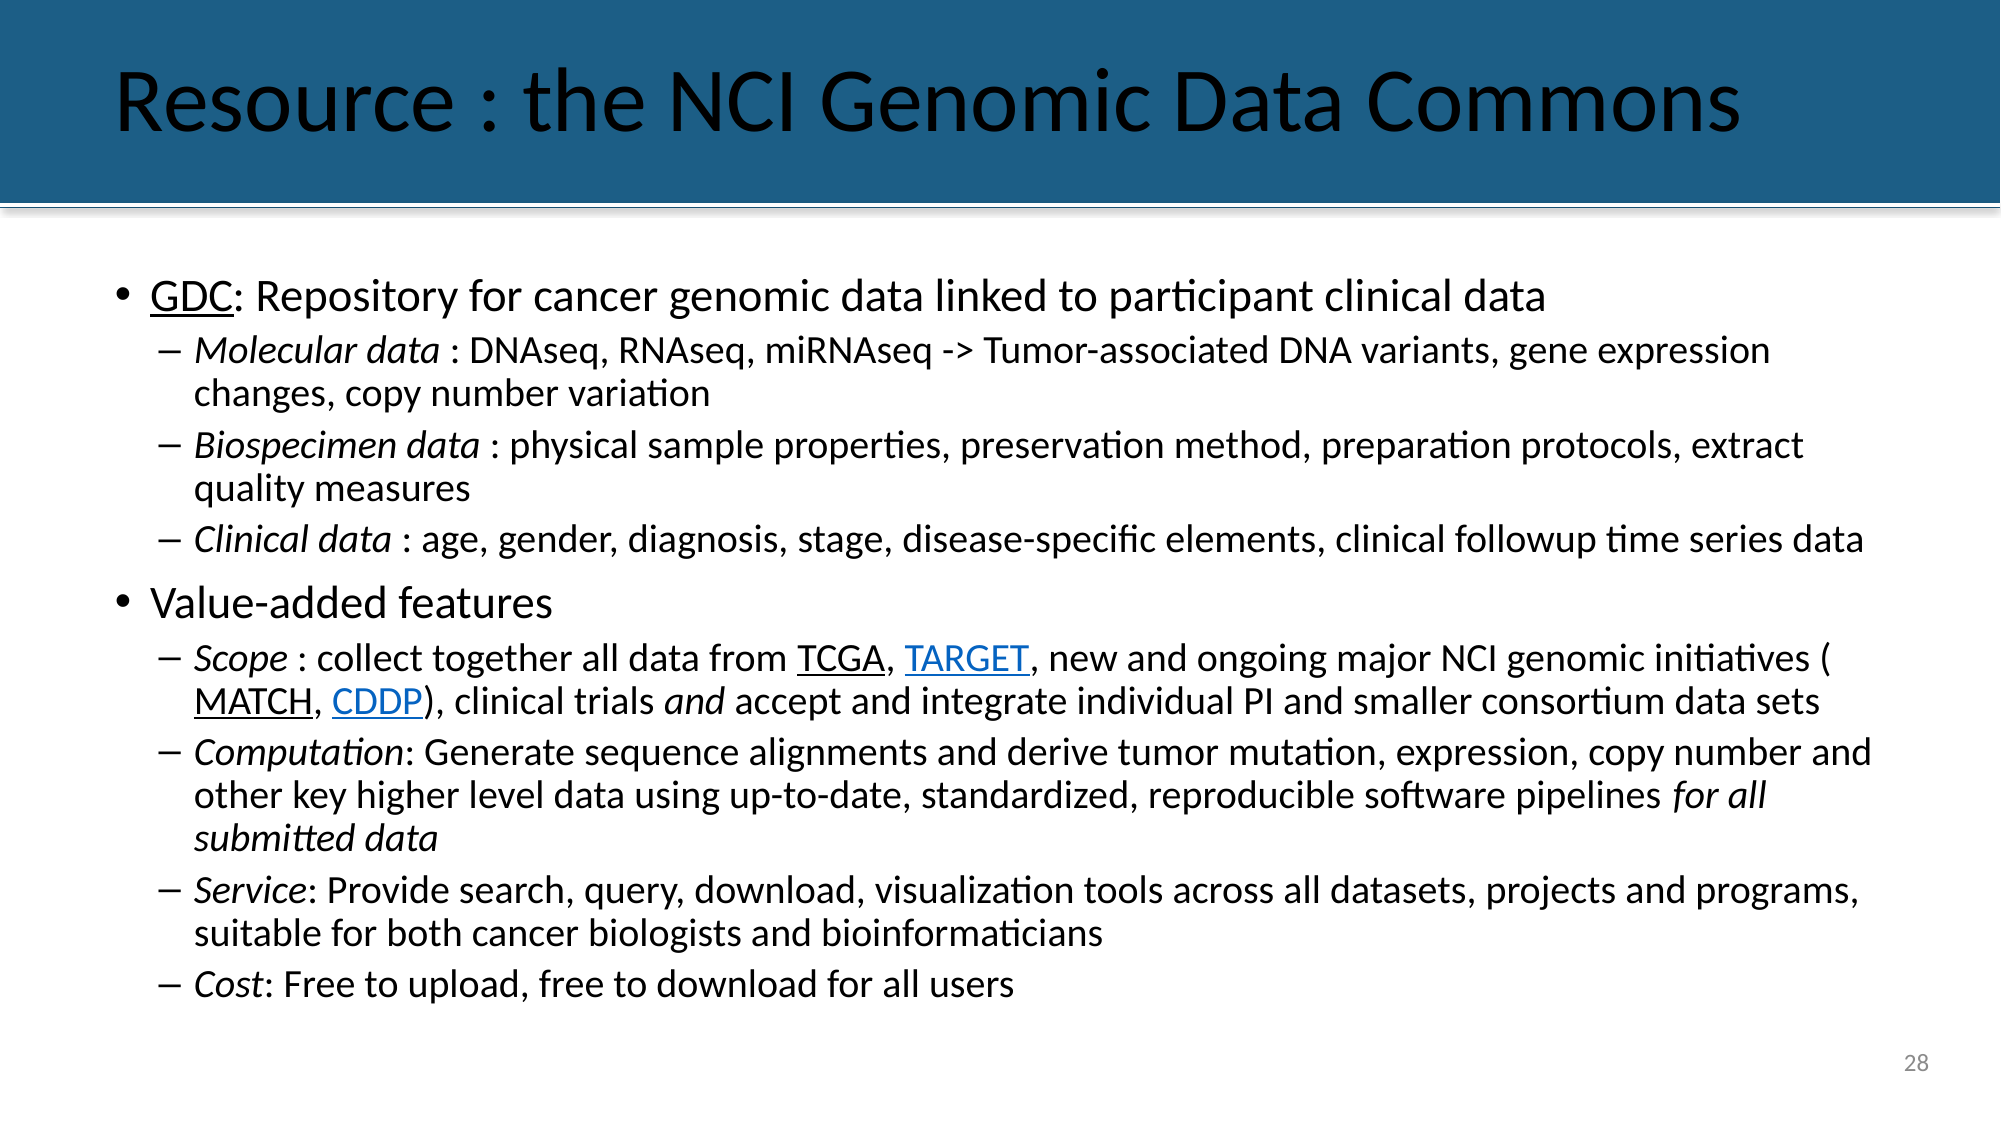

# Resource : the NCI Genomic Data Commons
GDC: Repository for cancer genomic data linked to participant clinical data
Molecular data : DNAseq, RNAseq, miRNAseq -> Tumor-associated DNA variants, gene expression changes, copy number variation
Biospecimen data : physical sample properties, preservation method, preparation protocols, extract quality measures
Clinical data : age, gender, diagnosis, stage, disease-specific elements, clinical followup time series data
Value-added features
Scope : collect together all data from TCGA, TARGET, new and ongoing major NCI genomic initiatives (MATCH, CDDP), clinical trials and accept and integrate individual PI and smaller consortium data sets
Computation: Generate sequence alignments and derive tumor mutation, expression, copy number and other key higher level data using up-to-date, standardized, reproducible software pipelines for all submitted data
Service: Provide search, query, download, visualization tools across all datasets, projects and programs, suitable for both cancer biologists and bioinformaticians
Cost: Free to upload, free to download for all users

28